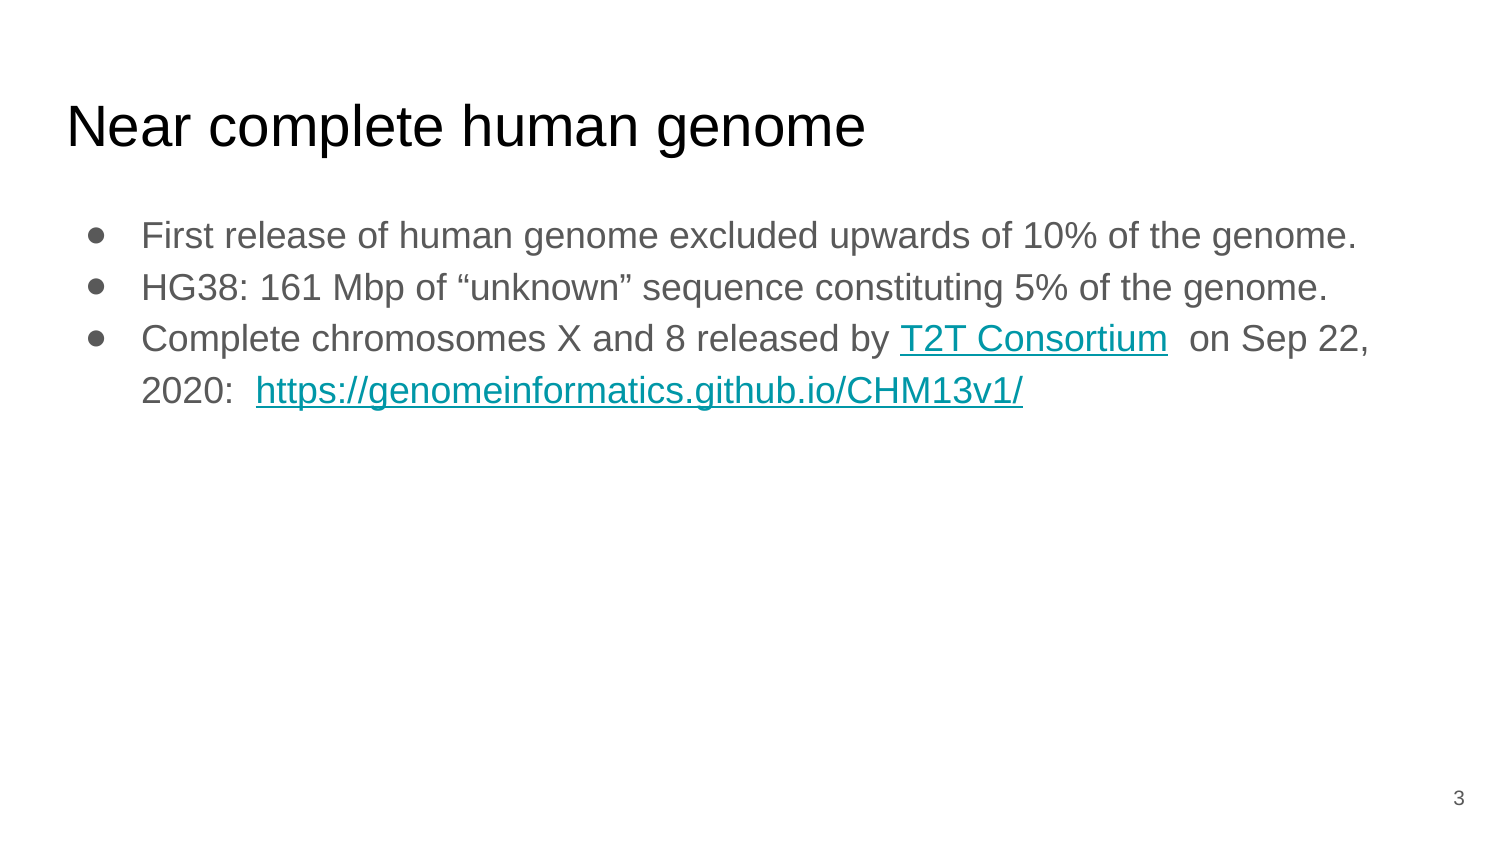

# Near complete human genome
First release of human genome excluded upwards of 10% of the genome.
HG38: 161 Mbp of “unknown” sequence constituting 5% of the genome.
Complete chromosomes X and 8 released by T2T Consortium  on Sep 22, 2020:  https://genomeinformatics.github.io/CHM13v1/
3